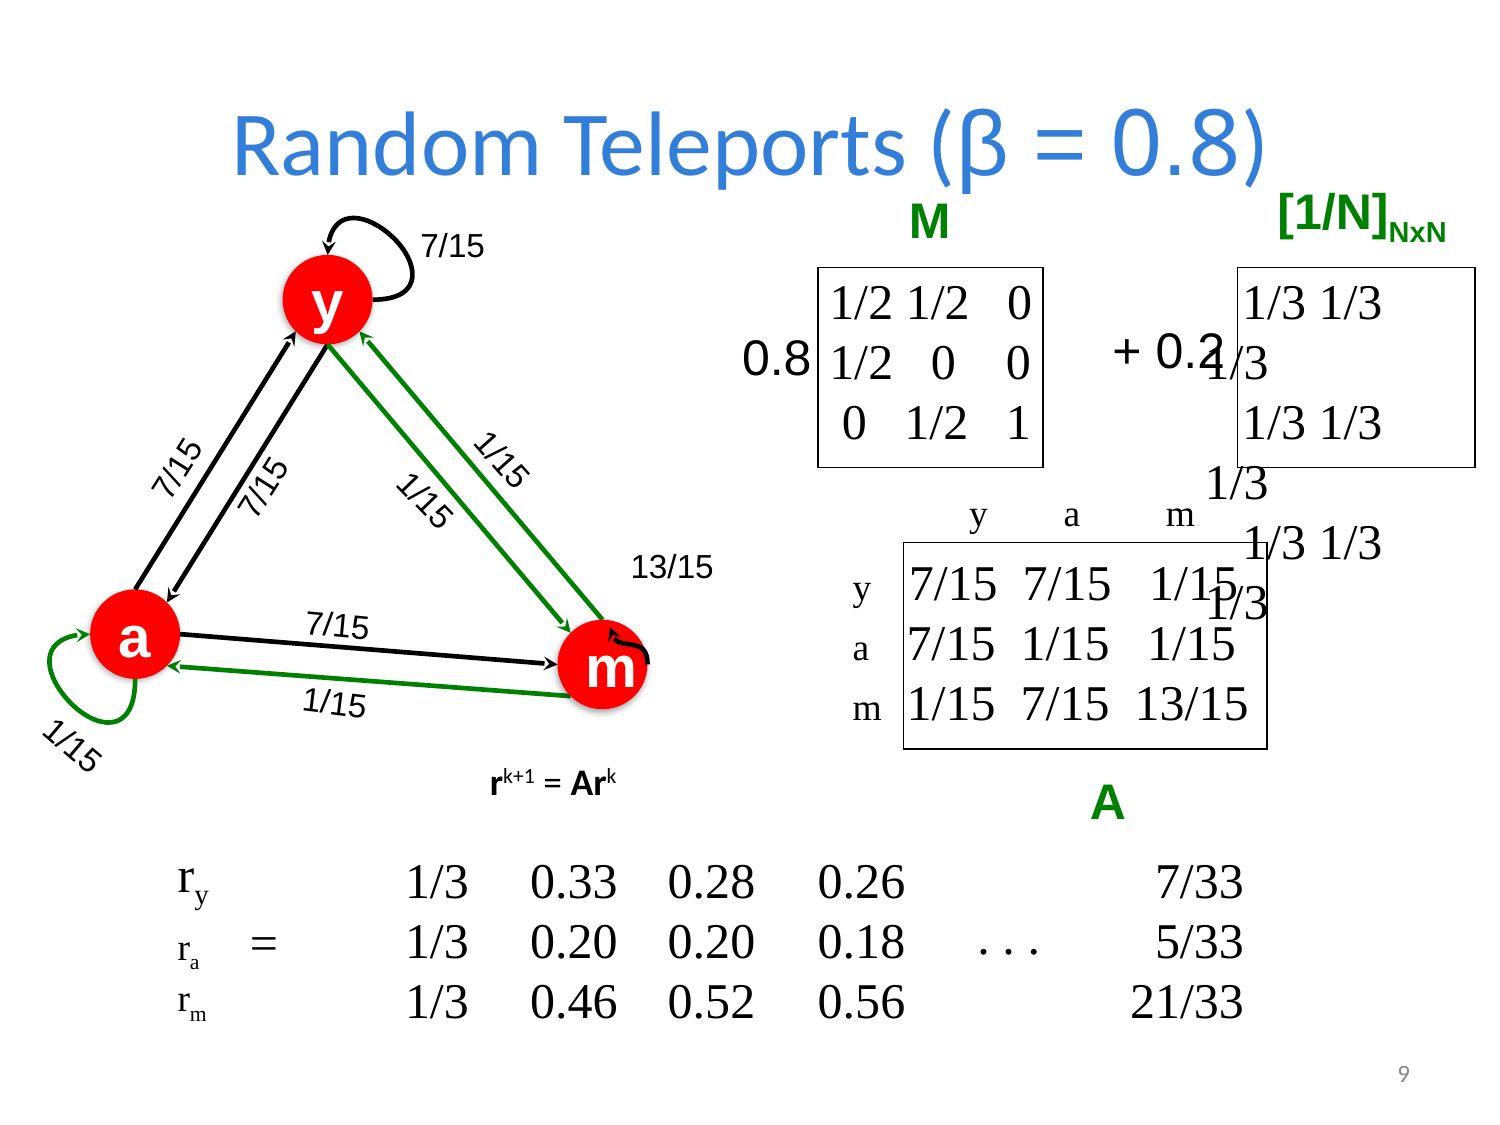

# Random Teleports (β = 0.8)
[1/N]NxN
M
7/15
y
     1/2 1/2   0
     1/2   0    0
      0   1/2   1
   1/3 1/3 1/3
   1/3 1/3 1/3
   1/3 1/3 1/3

+ 0.2
0.8
1/15
7/15
7/15
1/15
y        a         m
13/15
y   7/15  7/15   1/15
a   7/15  1/15   1/15
m  1/15  7/15  13/15

a
7/15
m
1/15
1/15
rk+1 = Ark
A
ry
ra    =
rm
1/3
1/3
1/3
0.33
0.20
0.46
0.28
0.20
0.52
0.26
0.18
0.56
  7/33
  5/33
21/33
. . .
9